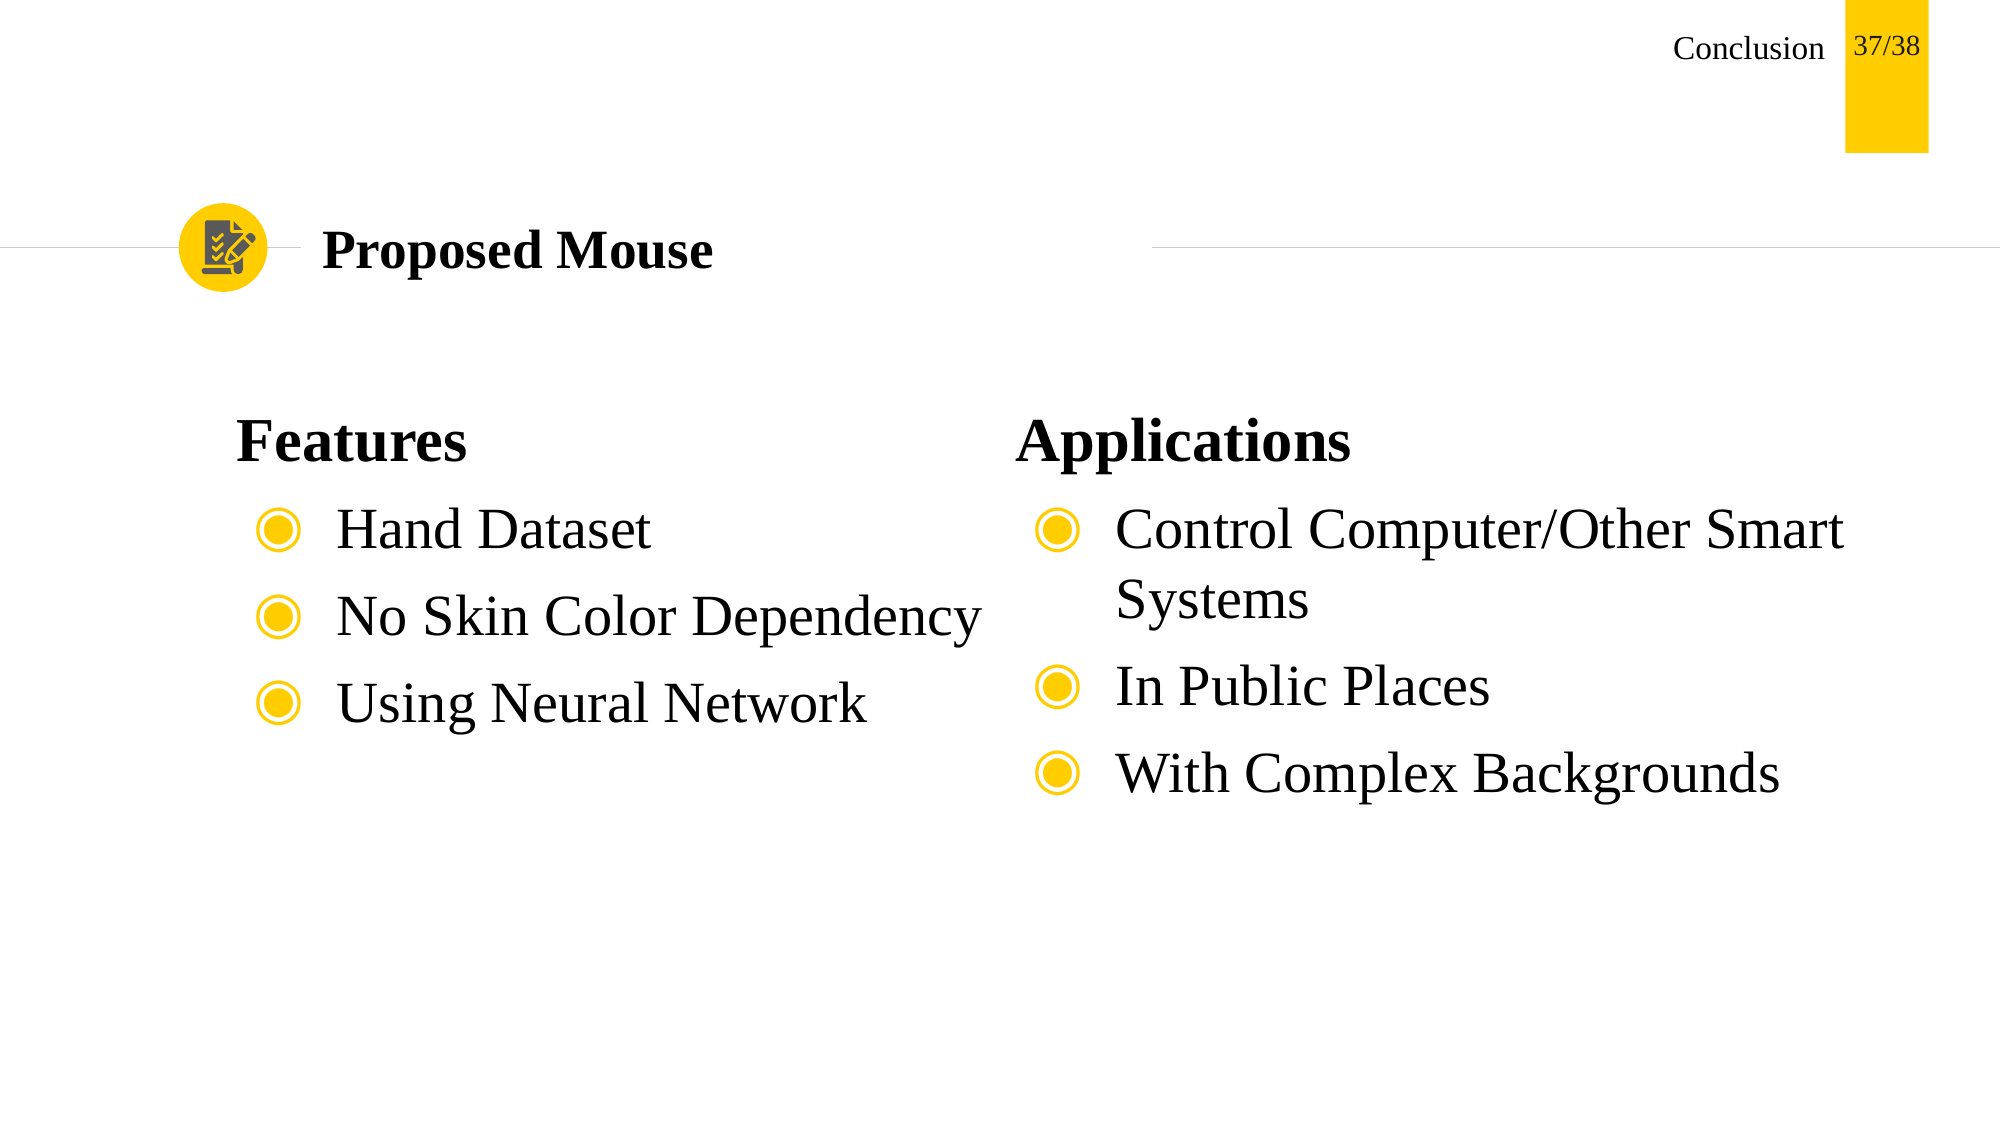

Conclusion
37/38
# Proposed Mouse

Features
Hand Dataset
No Skin Color Dependency
Using Neural Network
Applications
Control Computer/Other Smart Systems
In Public Places
With Complex Backgrounds